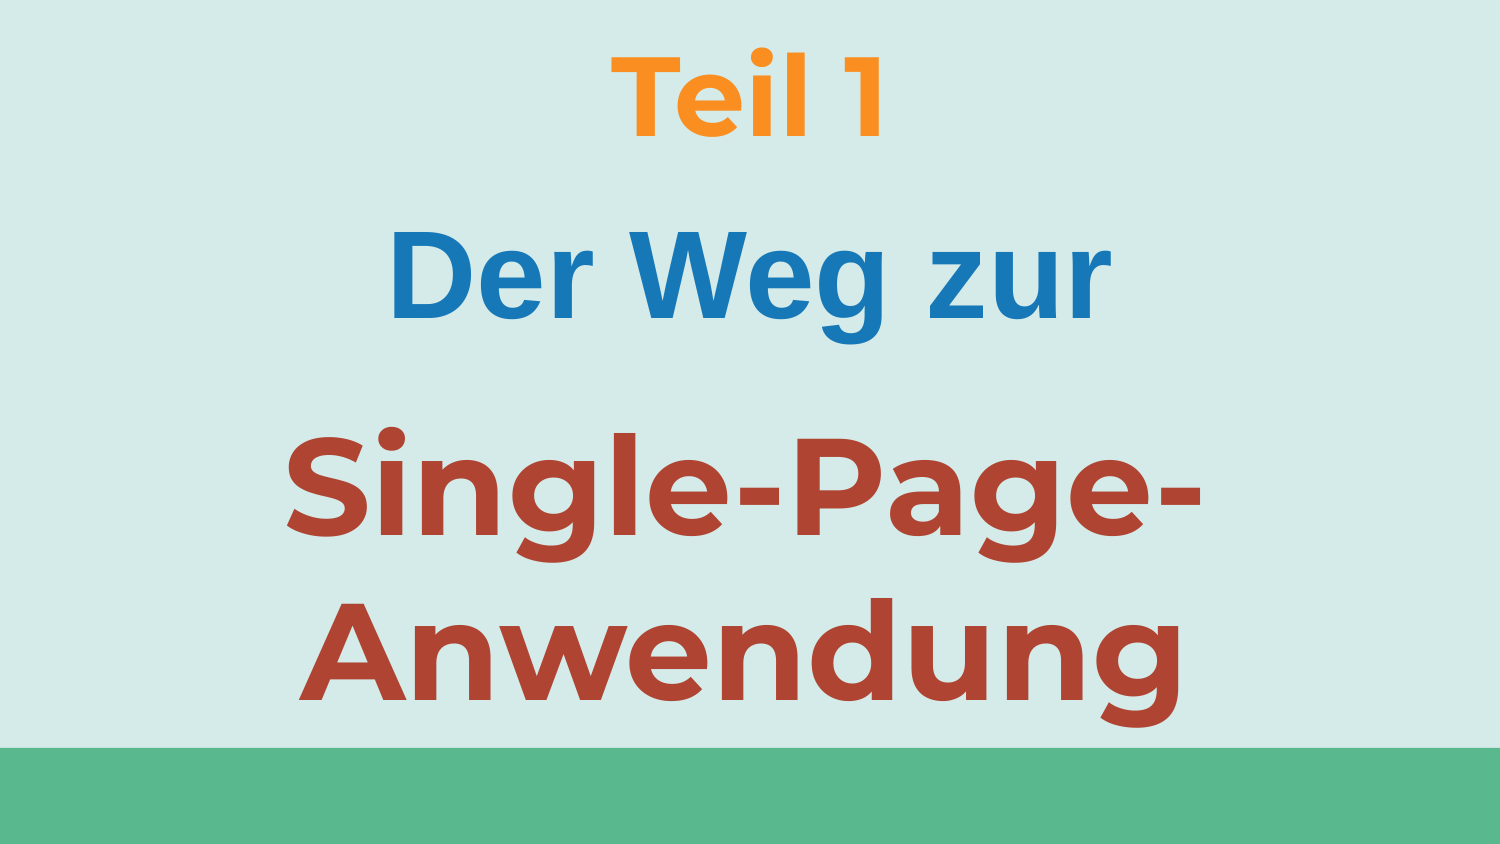

Teil 1
Der Weg zur
Single-Page-Anwendung
#